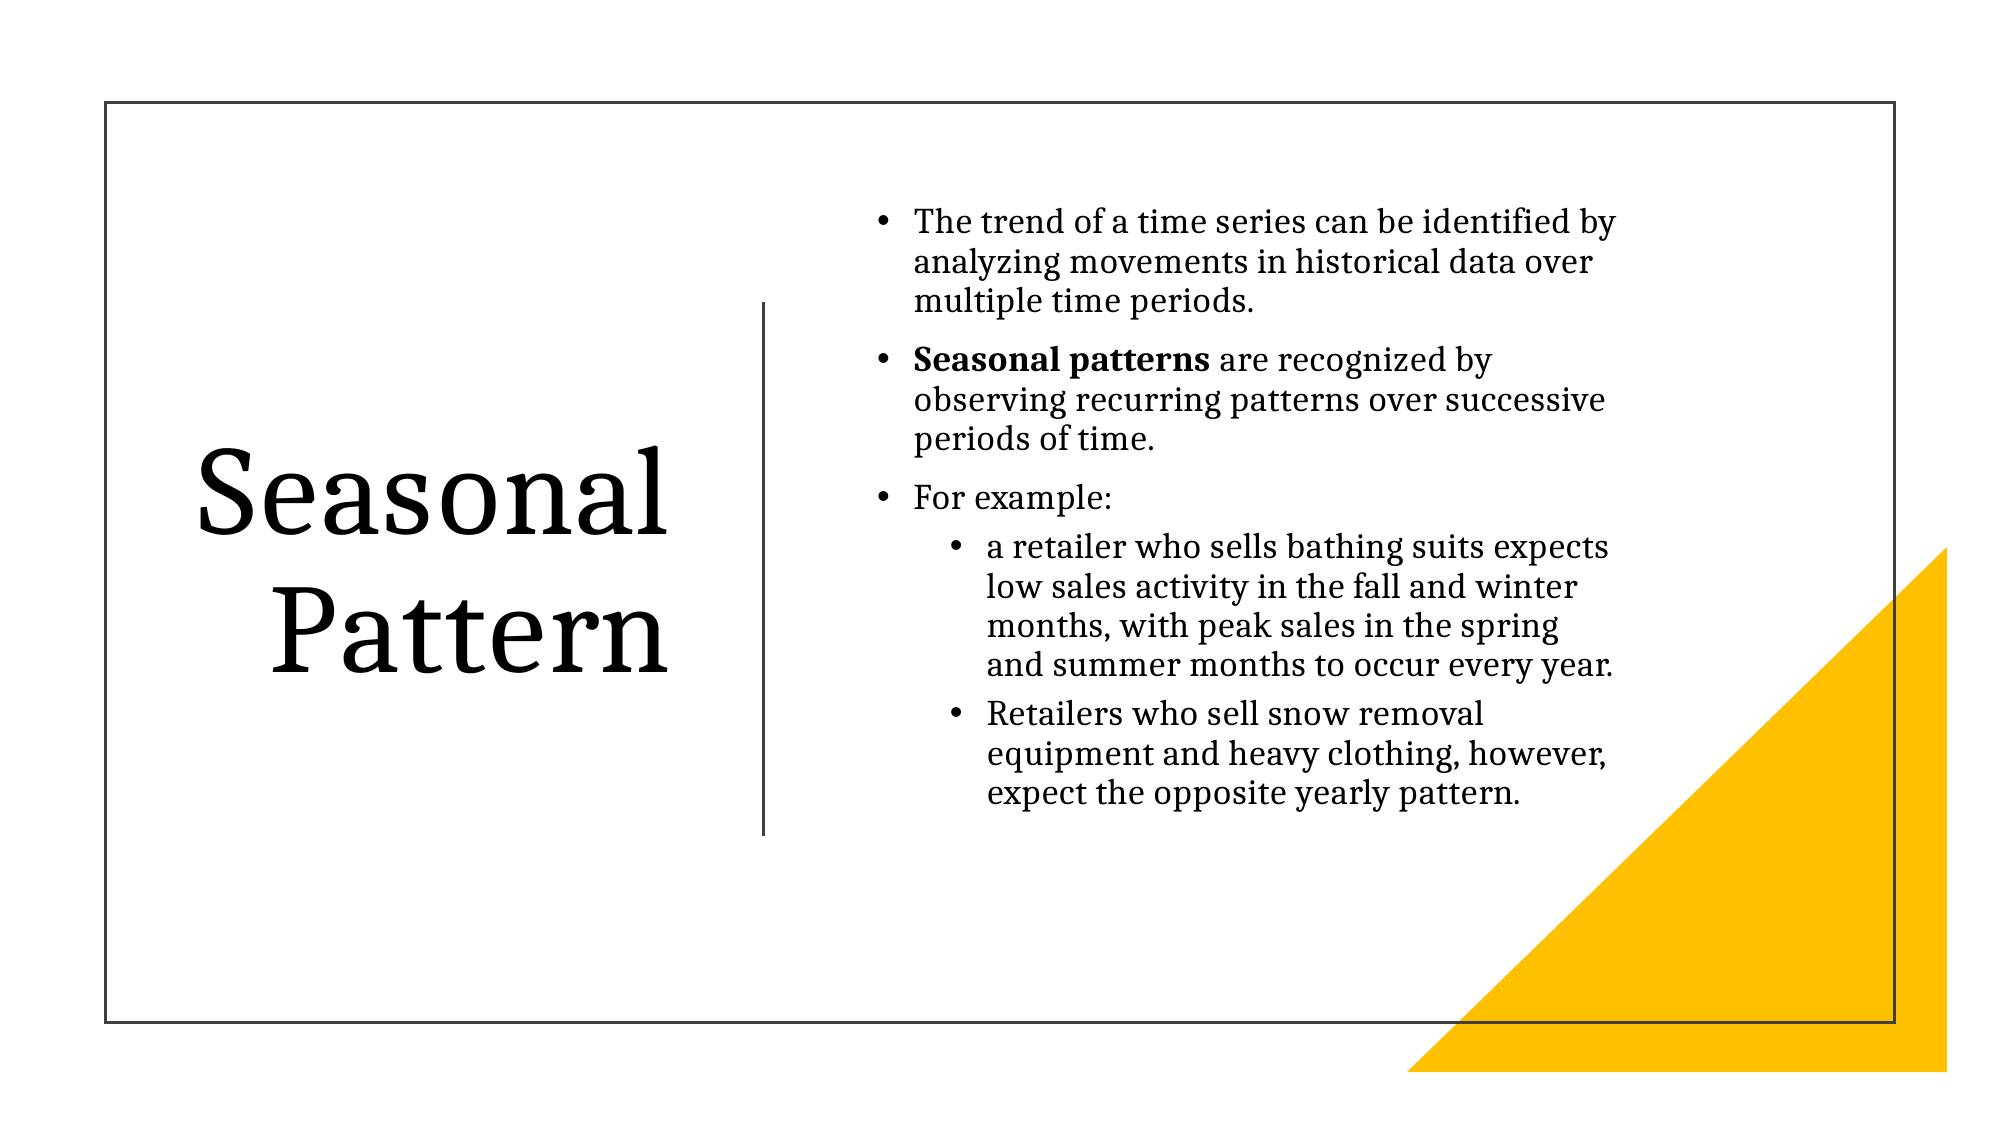

# Seasonal Pattern
The trend of a time series can be identified by analyzing movements in historical data over multiple time periods.
Seasonal patterns are recognized by observing recurring patterns over successive periods of time.
For example:
a retailer who sells bathing suits expects low sales activity in the fall and winter months, with peak sales in the spring and summer months to occur every year.
Retailers who sell snow removal equipment and heavy clothing, however, expect the opposite yearly pattern.